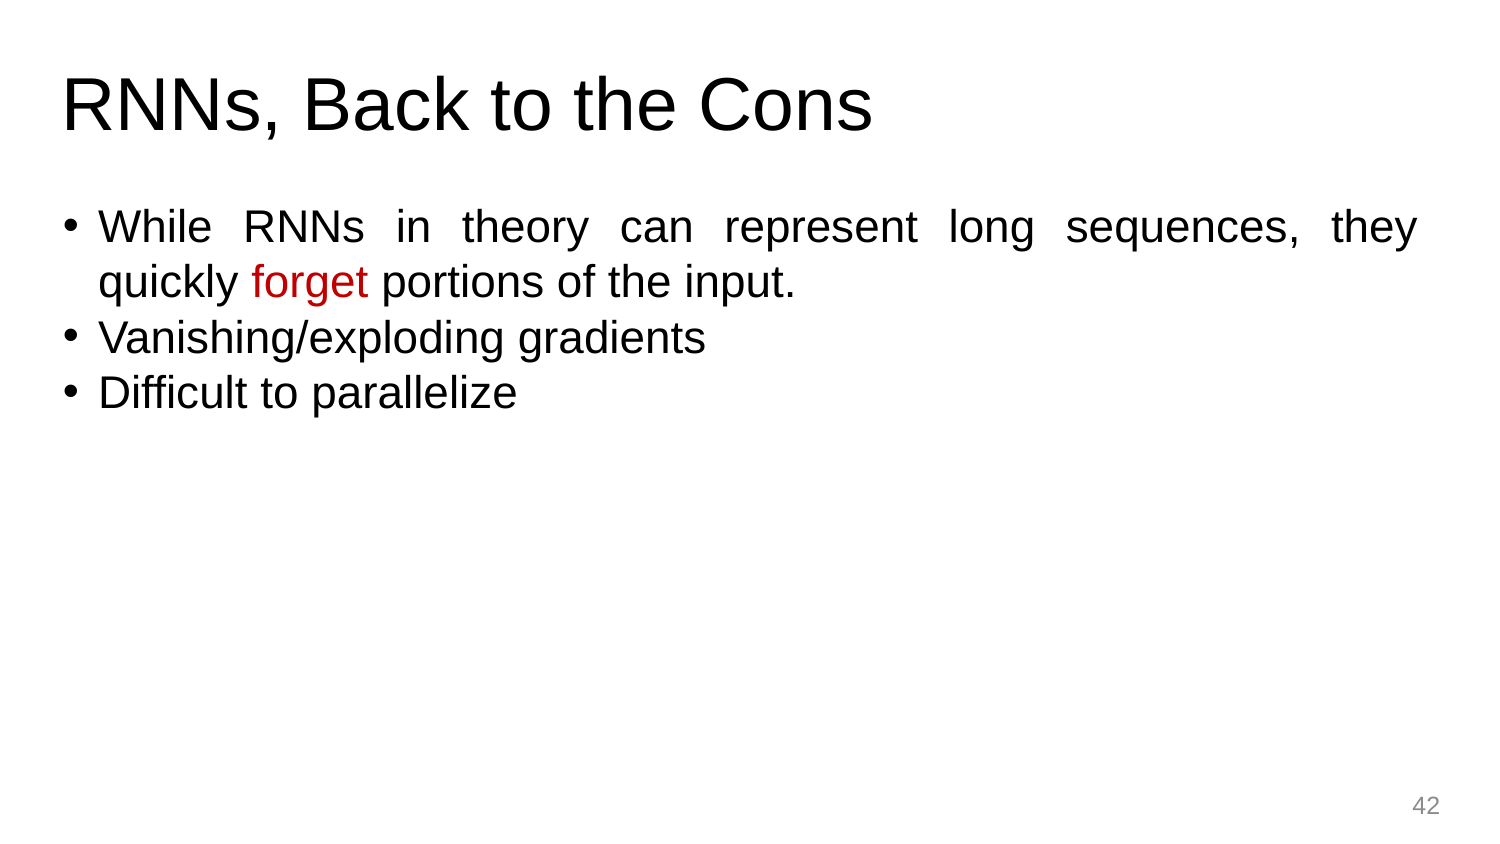

# RNNs, Back to the Cons
While RNNs in theory can represent long sequences, they quickly forget portions of the input.
Vanishing/exploding gradients
Difficult to parallelize

42